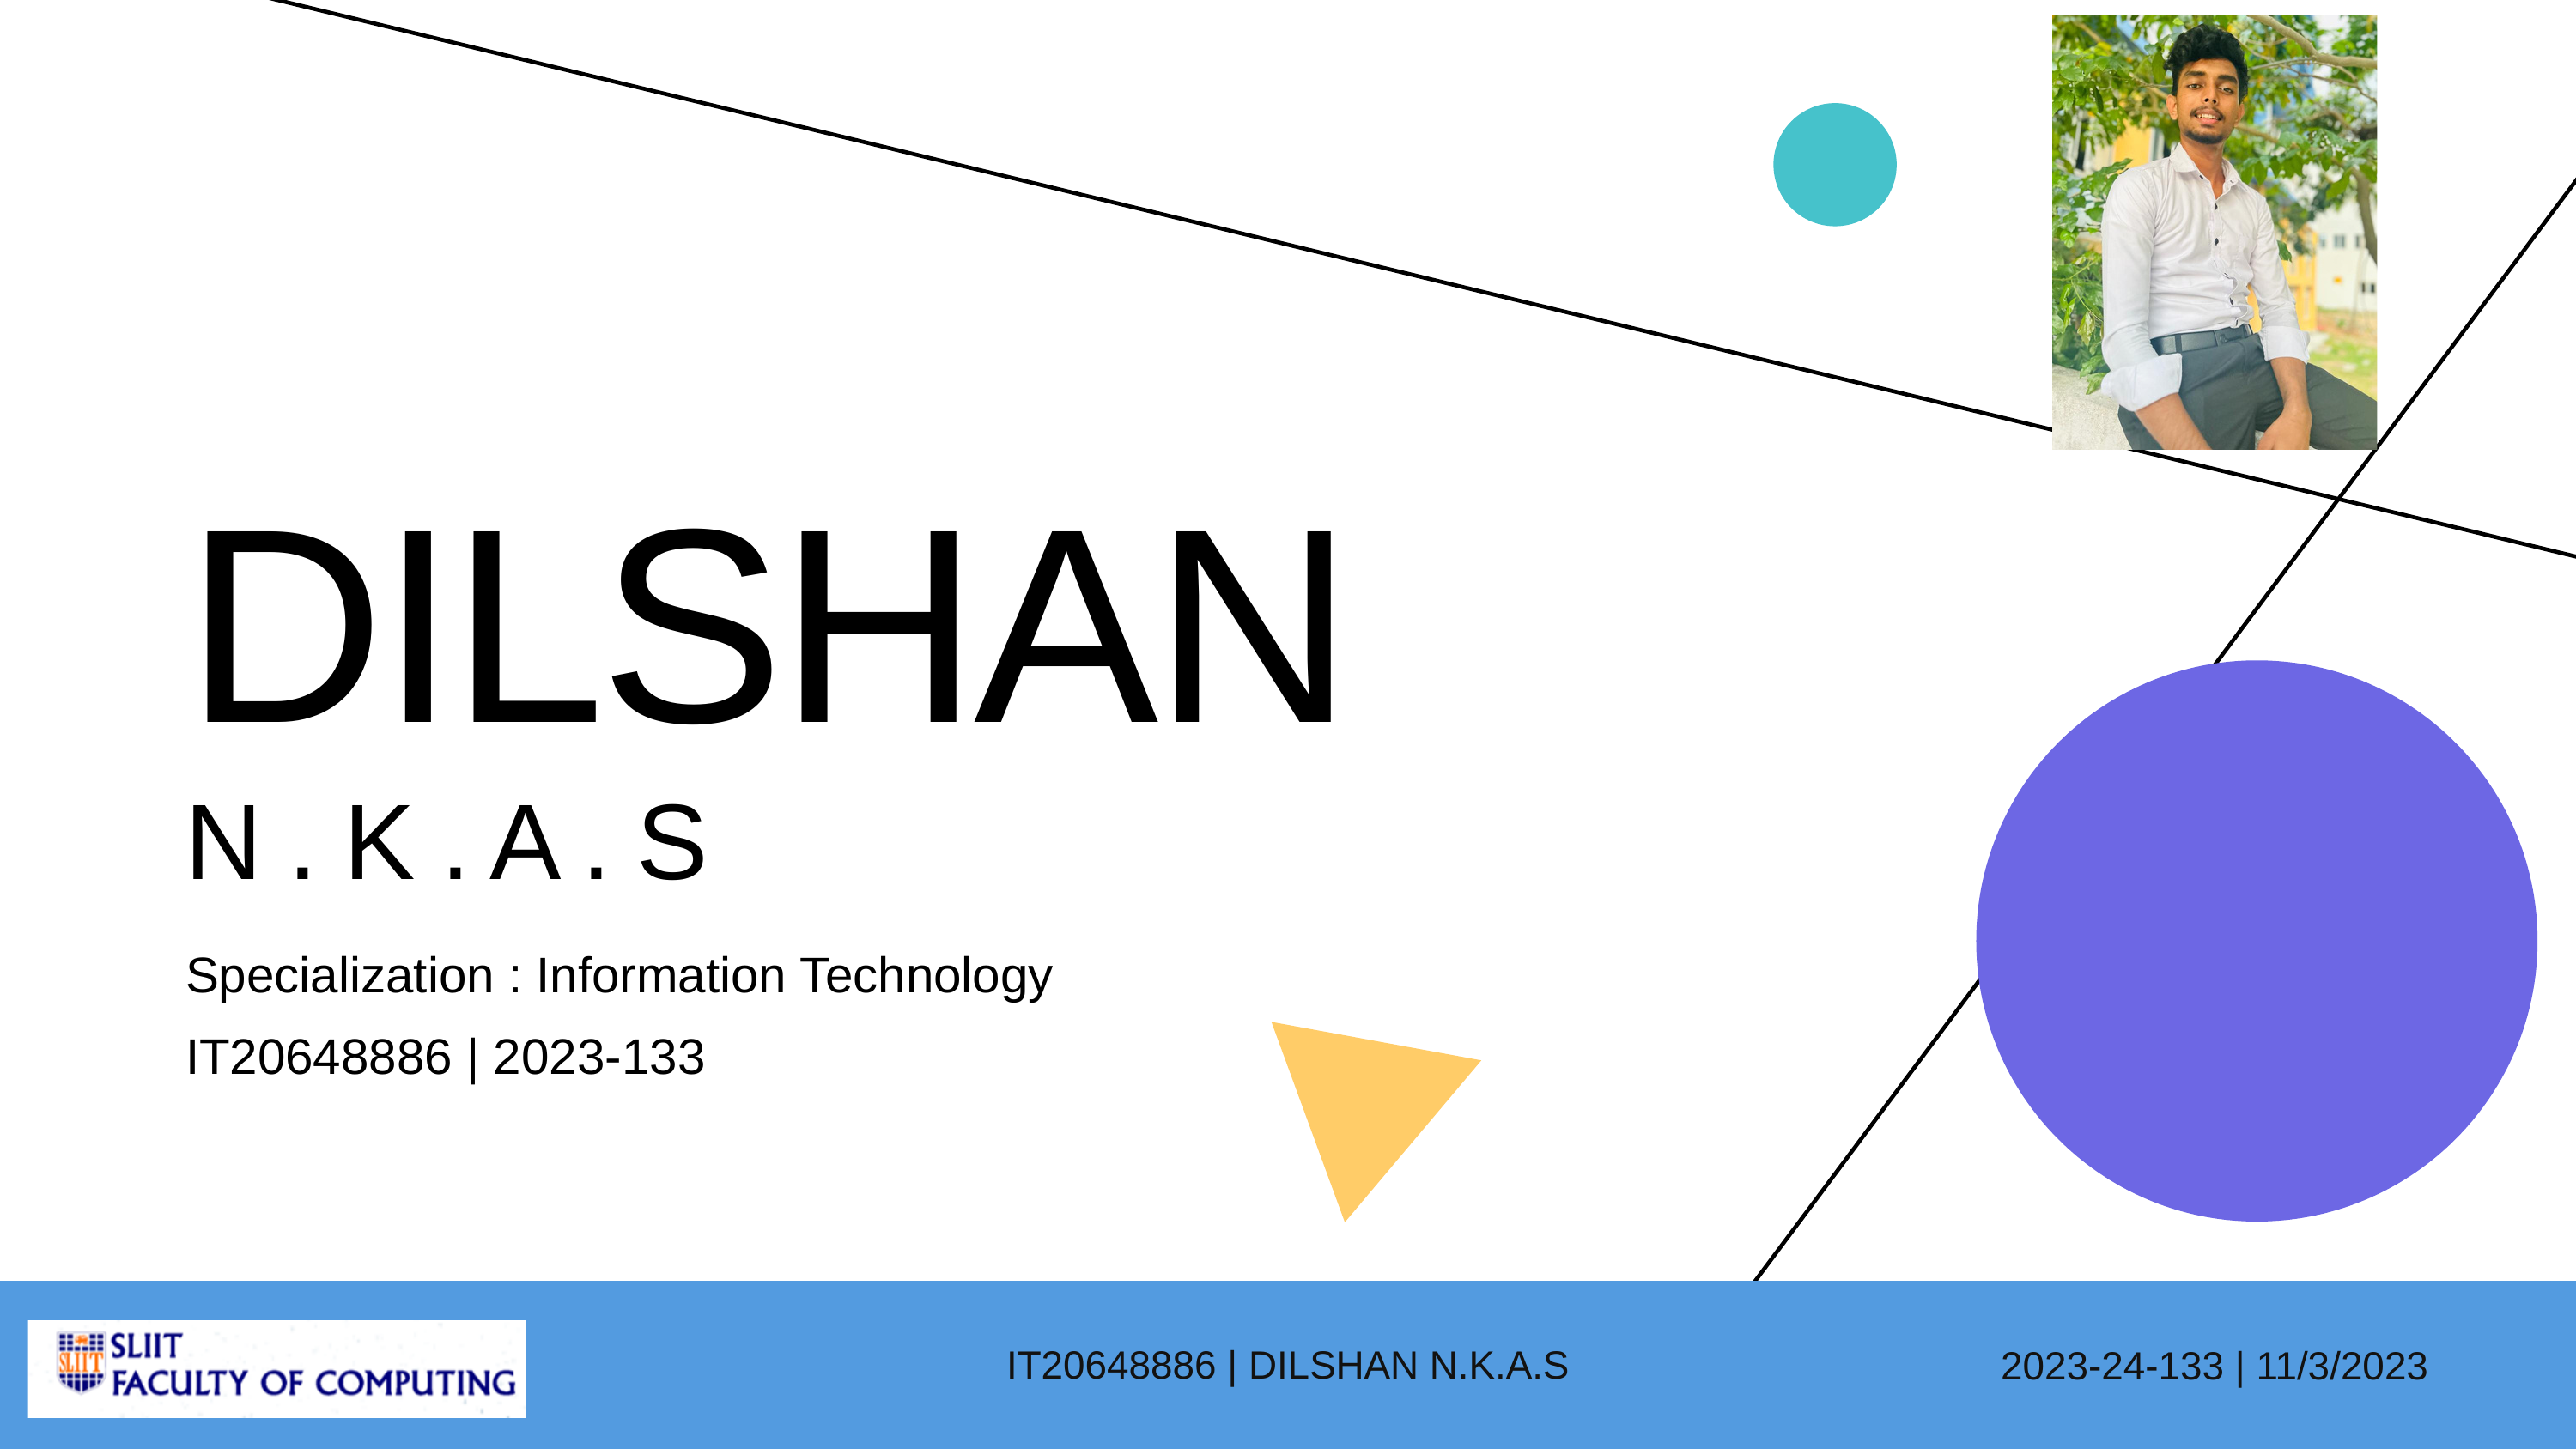

DILSHAN
N . K . A . S

Specialization : Information Technology

IT20648886 | 2023-133

IT20648886 | DILSHAN N.K.A.S
2023-24-133 | 11/3/2023